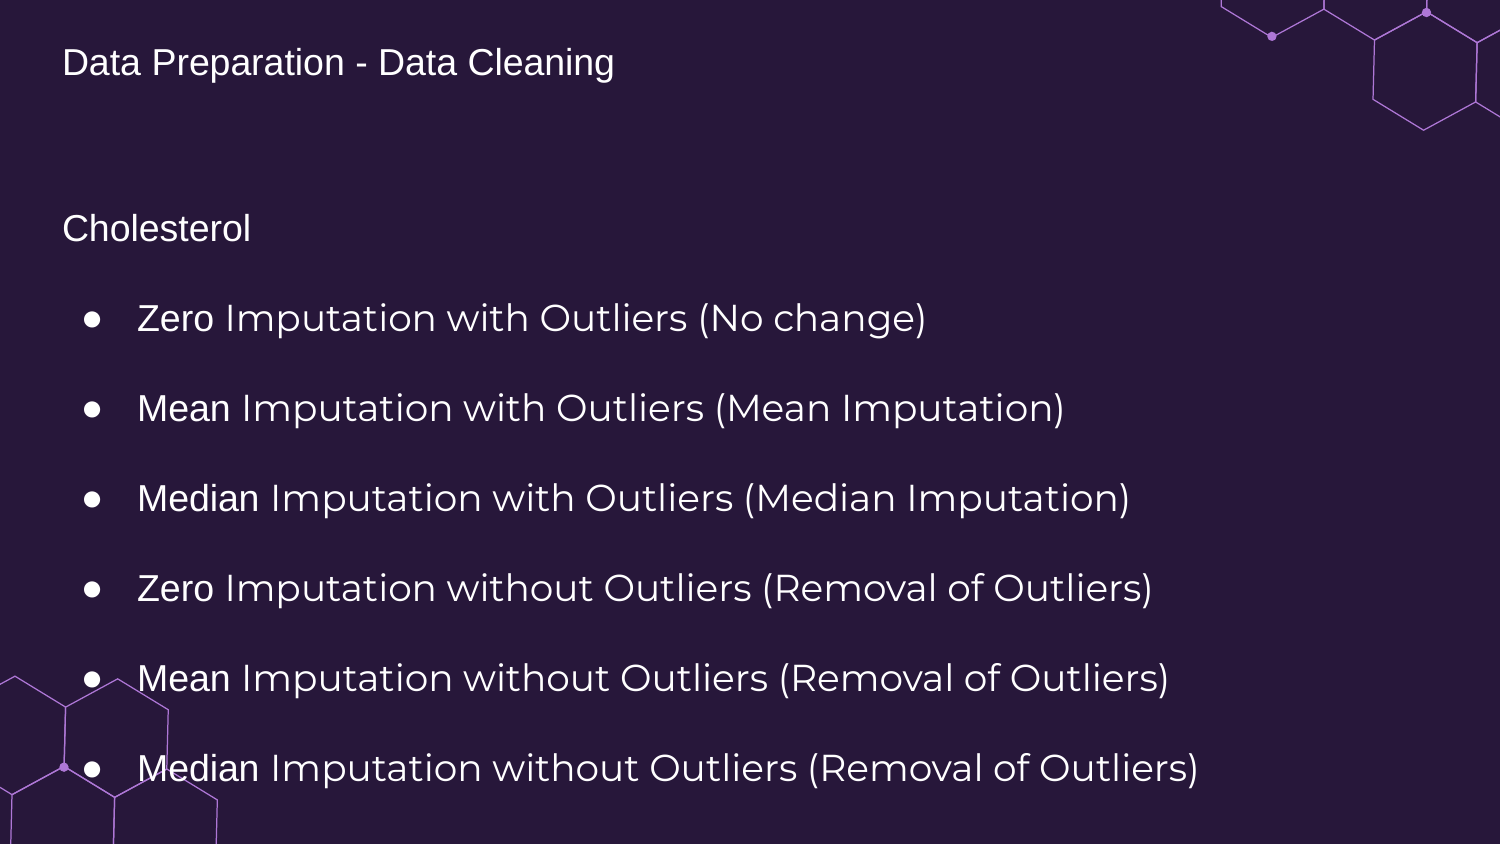

Data Preparation - Data Cleaning

# Cholesterol
Zero Imputation with Outliers (No change)
Mean Imputation with Outliers (Mean Imputation)
Median Imputation with Outliers (Median Imputation)
Zero Imputation without Outliers (Removal of Outliers)
Mean Imputation without Outliers (Removal of Outliers)
Median Imputation without Outliers (Removal of Outliers)